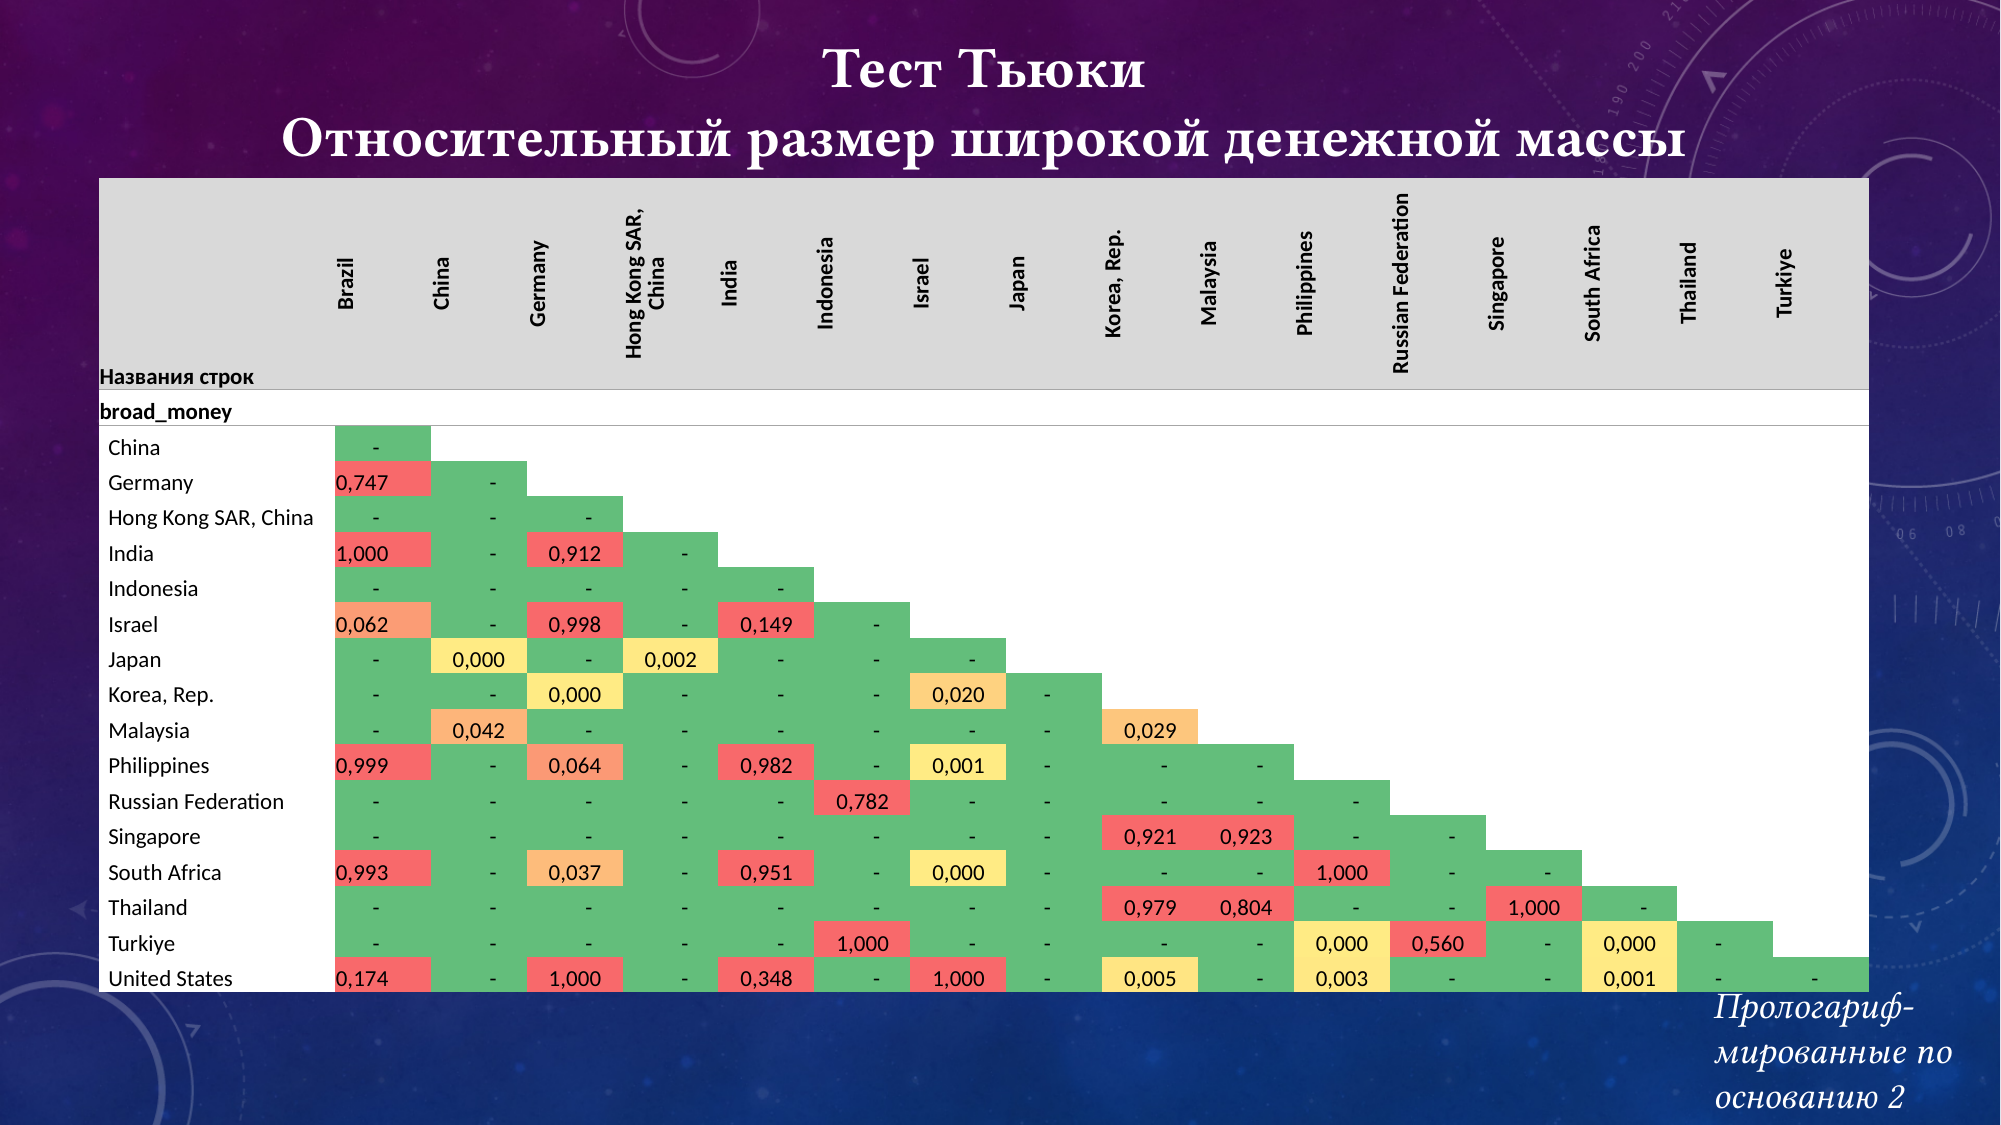

Тест Тьюки
Относительный размер широкой денежной массы
| Названия строк | Brazil | China | Germany | Hong Kong SAR, China | India | Indonesia | Israel | Japan | Korea, Rep. | Malaysia | Philippines | Russian Federation | Singapore | South Africa | Thailand | Turkiye |
| --- | --- | --- | --- | --- | --- | --- | --- | --- | --- | --- | --- | --- | --- | --- | --- | --- |
| broad\_money |  |  |  |  |  |  |  |  |  |  |  |  |  |  |  |  |
| China | - |  |  |  |  |  |  |  |  |  |  |  |  |  |  |  |
| Germany | 0,747 | - |  |  |  |  |  |  |  |  |  |  |  |  |  |  |
| Hong Kong SAR, China | - | - | - |  |  |  |  |  |  |  |  |  |  |  |  |  |
| India | 1,000 | - | 0,912 | - |  |  |  |  |  |  |  |  |  |  |  |  |
| Indonesia | - | - | - | - | - |  |  |  |  |  |  |  |  |  |  |  |
| Israel | 0,062 | - | 0,998 | - | 0,149 | - |  |  |  |  |  |  |  |  |  |  |
| Japan | - | 0,000 | - | 0,002 | - | - | - |  |  |  |  |  |  |  |  |  |
| Korea, Rep. | - | - | 0,000 | - | - | - | 0,020 | - |  |  |  |  |  |  |  |  |
| Malaysia | - | 0,042 | - | - | - | - | - | - | 0,029 |  |  |  |  |  |  |  |
| Philippines | 0,999 | - | 0,064 | - | 0,982 | - | 0,001 | - | - | - |  |  |  |  |  |  |
| Russian Federation | - | - | - | - | - | 0,782 | - | - | - | - | - |  |  |  |  |  |
| Singapore | - | - | - | - | - | - | - | - | 0,921 | 0,923 | - | - |  |  |  |  |
| South Africa | 0,993 | - | 0,037 | - | 0,951 | - | 0,000 | - | - | - | 1,000 | - | - |  |  |  |
| Thailand | - | - | - | - | - | - | - | - | 0,979 | 0,804 | - | - | 1,000 | - |  |  |
| Turkiye | - | - | - | - | - | 1,000 | - | - | - | - | 0,000 | 0,560 | - | 0,000 | - |  |
| United States | 0,174 | - | 1,000 | - | 0,348 | - | 1,000 | - | 0,005 | - | 0,003 | - | - | 0,001 | - | - |
Прологариф-мированные по основанию 2